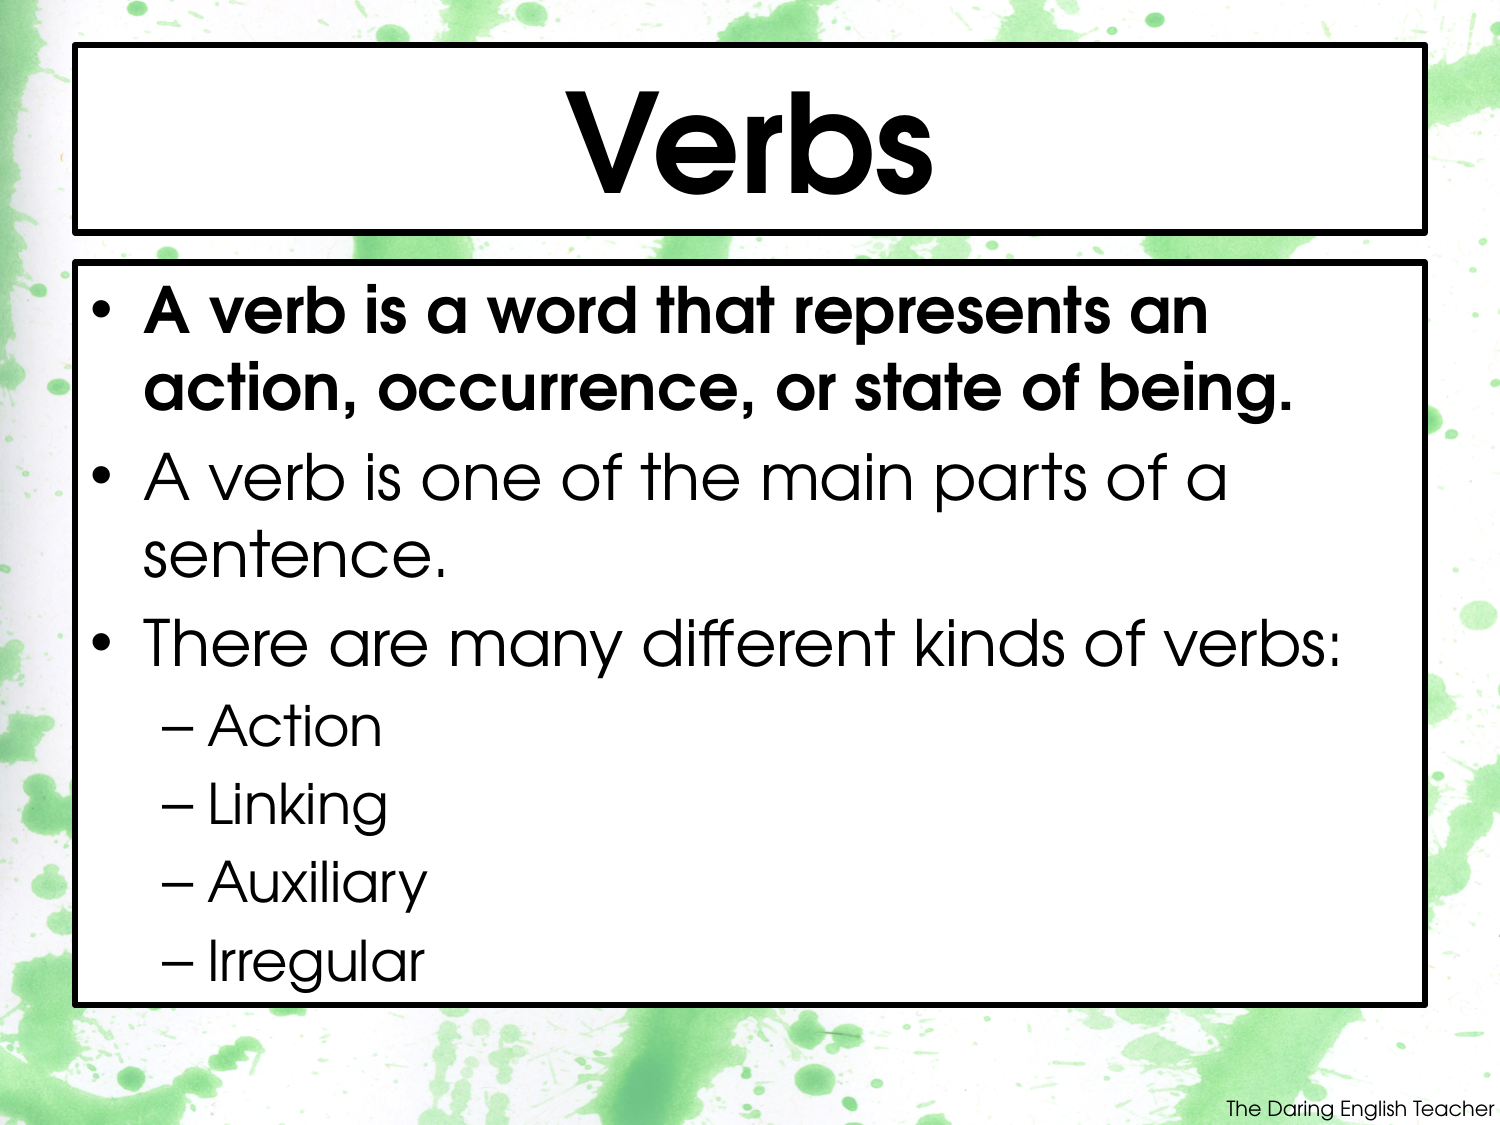

# Verbs
A verb is a word that represents an action, occurrence, or state of being.
A verb is one of the main parts of a sentence.
There are many different kinds of verbs:
Action
Linking
Auxiliary
Irregular